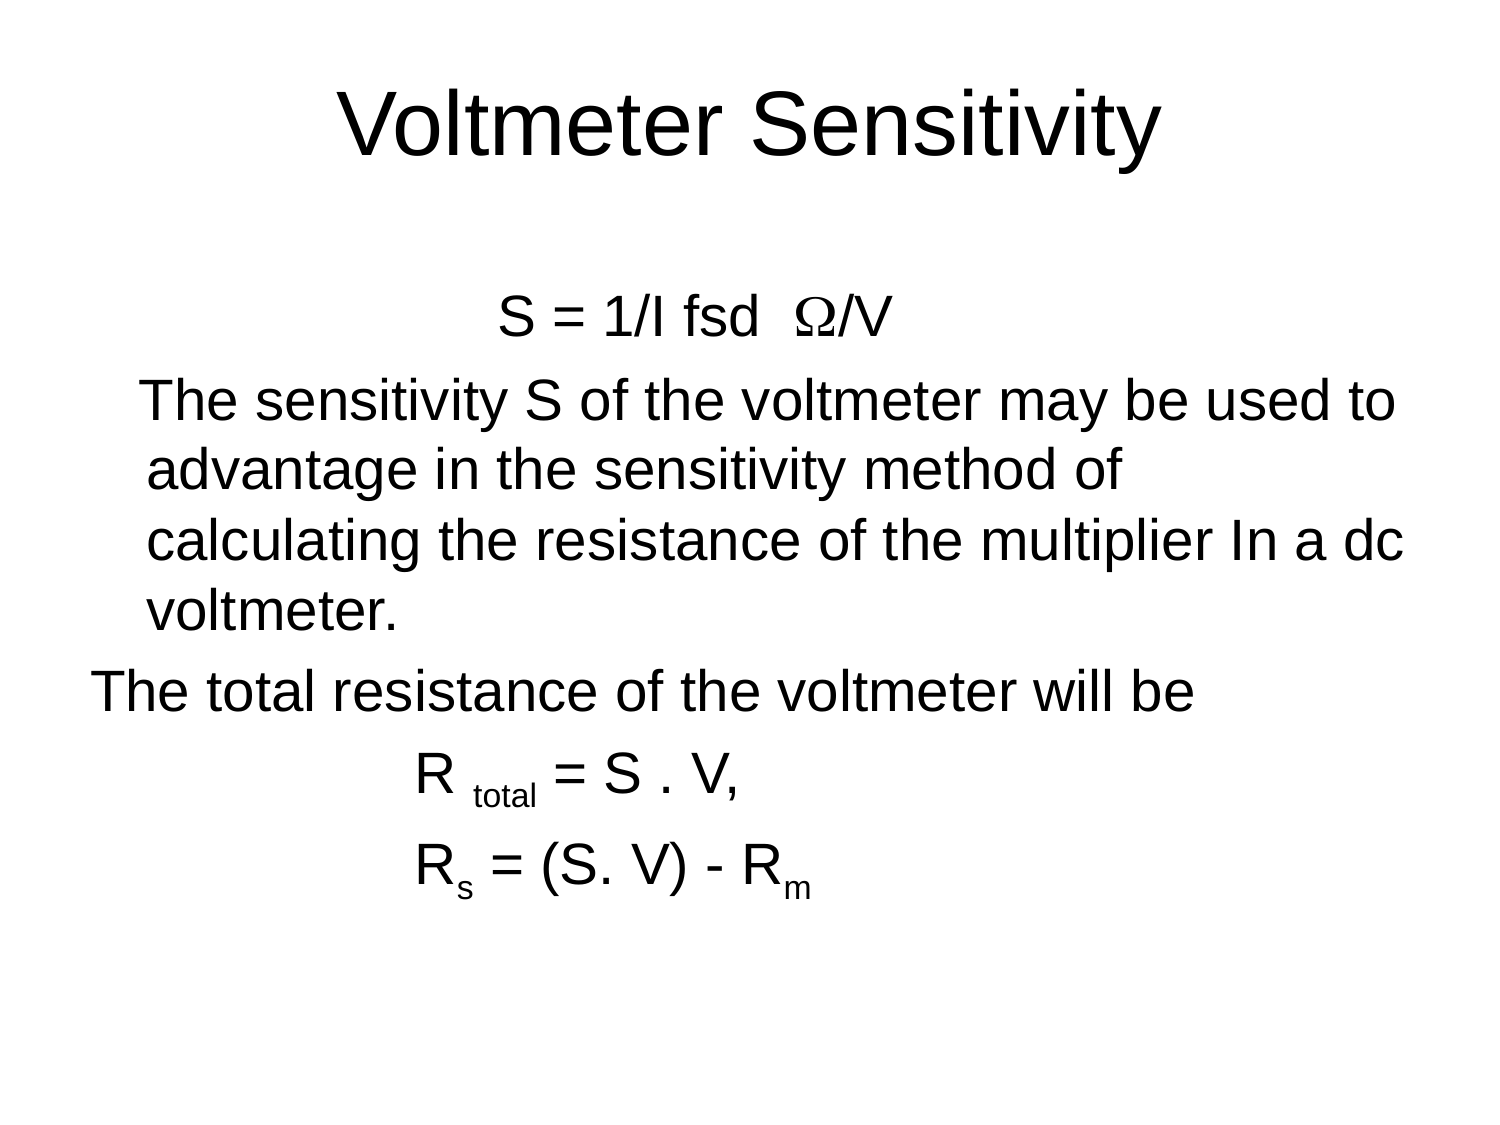

# Voltmeter Sensitivity
                      S = 1/I fsd  Ω/V
   The sensitivity S of the voltmeter may be used to advantage in the sensitivity method of calculating the resistance of the multiplier In a dc voltmeter.
The total resistance of the voltmeter will be
                    R total = S . V,
                    Rs = (S. V) - Rm